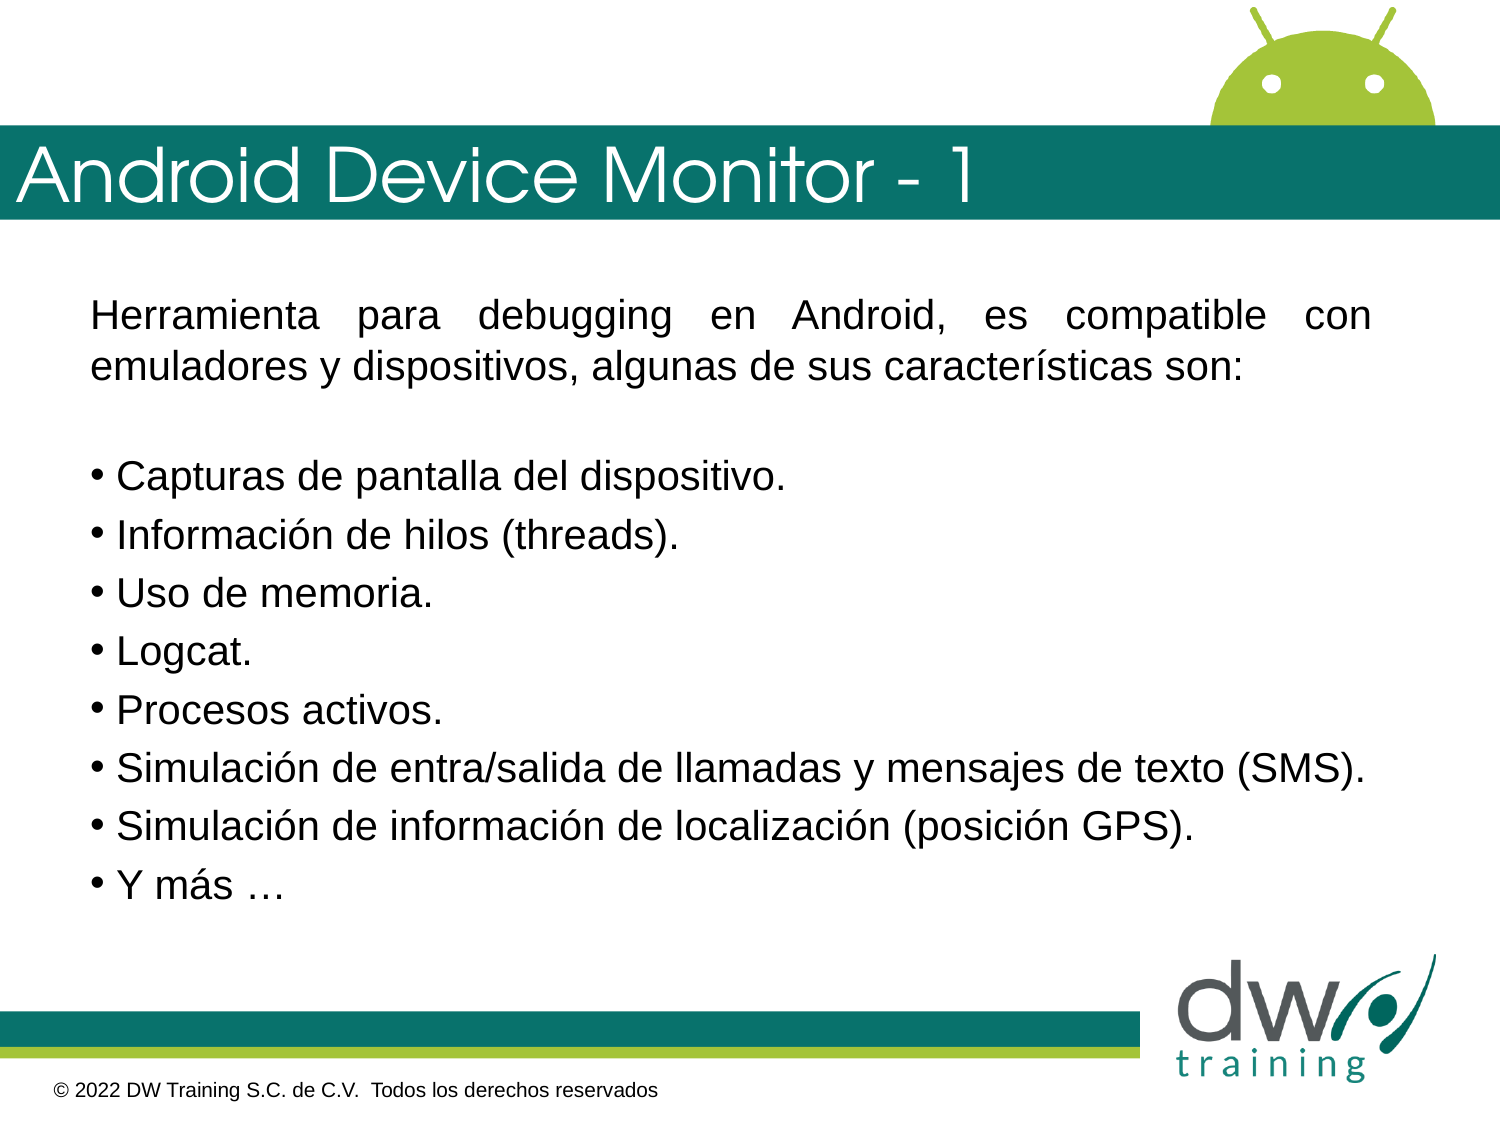

# Android Device Monitor - 1
Herramienta para debugging en Android, es compatible con emuladores y dispositivos, algunas de sus características son:

 Capturas de pantalla del dispositivo.
 Información de hilos (threads).
 Uso de memoria.
 Logcat.
 Procesos activos.
 Simulación de entra/salida de llamadas y mensajes de texto (SMS).
 Simulación de información de localización (posición GPS).
 Y más …